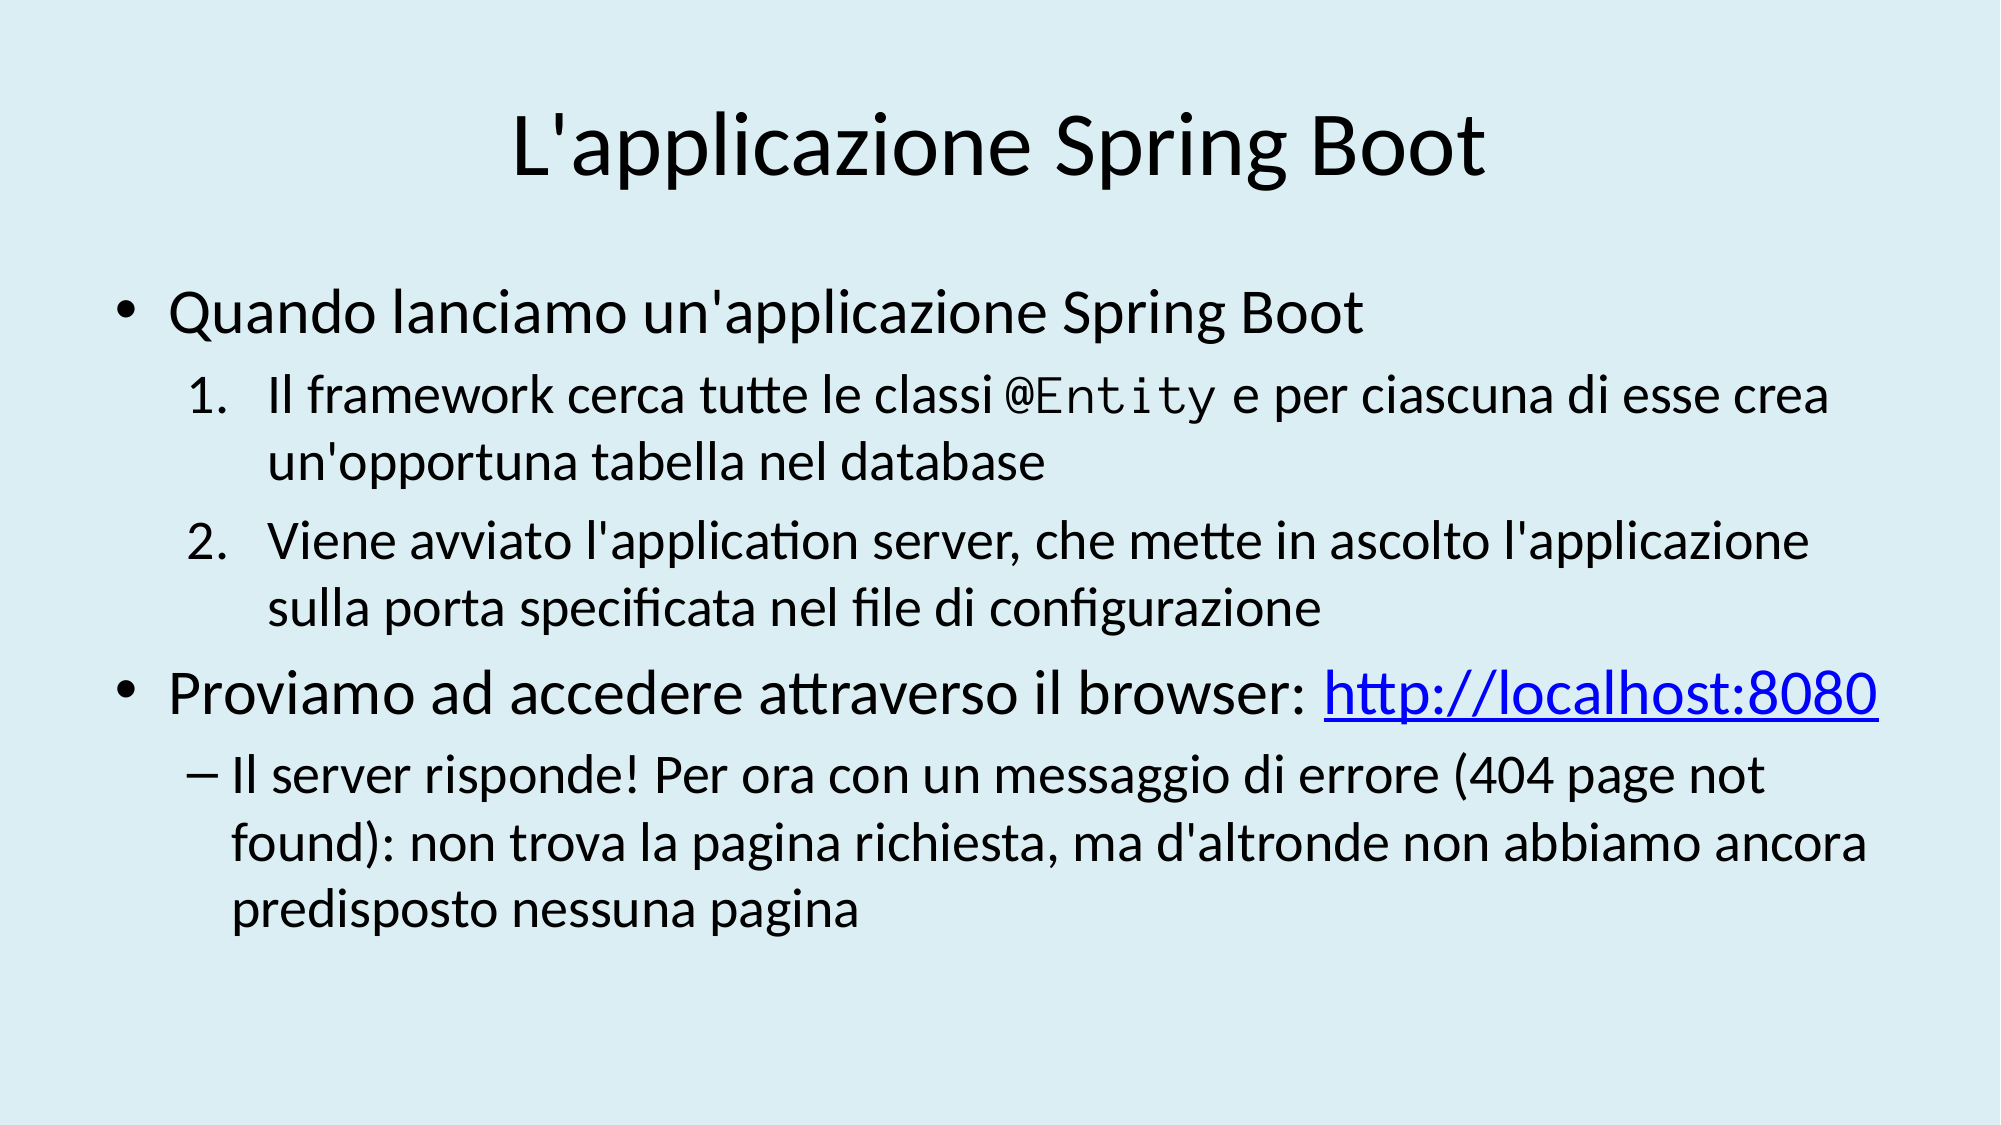

# L'applicazione Spring Boot
Quando lanciamo un'applicazione Spring Boot
Il framework cerca tutte le classi @Entity e per ciascuna di esse crea un'opportuna tabella nel database
Viene avviato l'application server, che mette in ascolto l'applicazione sulla porta specificata nel file di configurazione
Proviamo ad accedere attraverso il browser: http://localhost:8080
Il server risponde! Per ora con un messaggio di errore (404 page not found): non trova la pagina richiesta, ma d'altronde non abbiamo ancora predisposto nessuna pagina